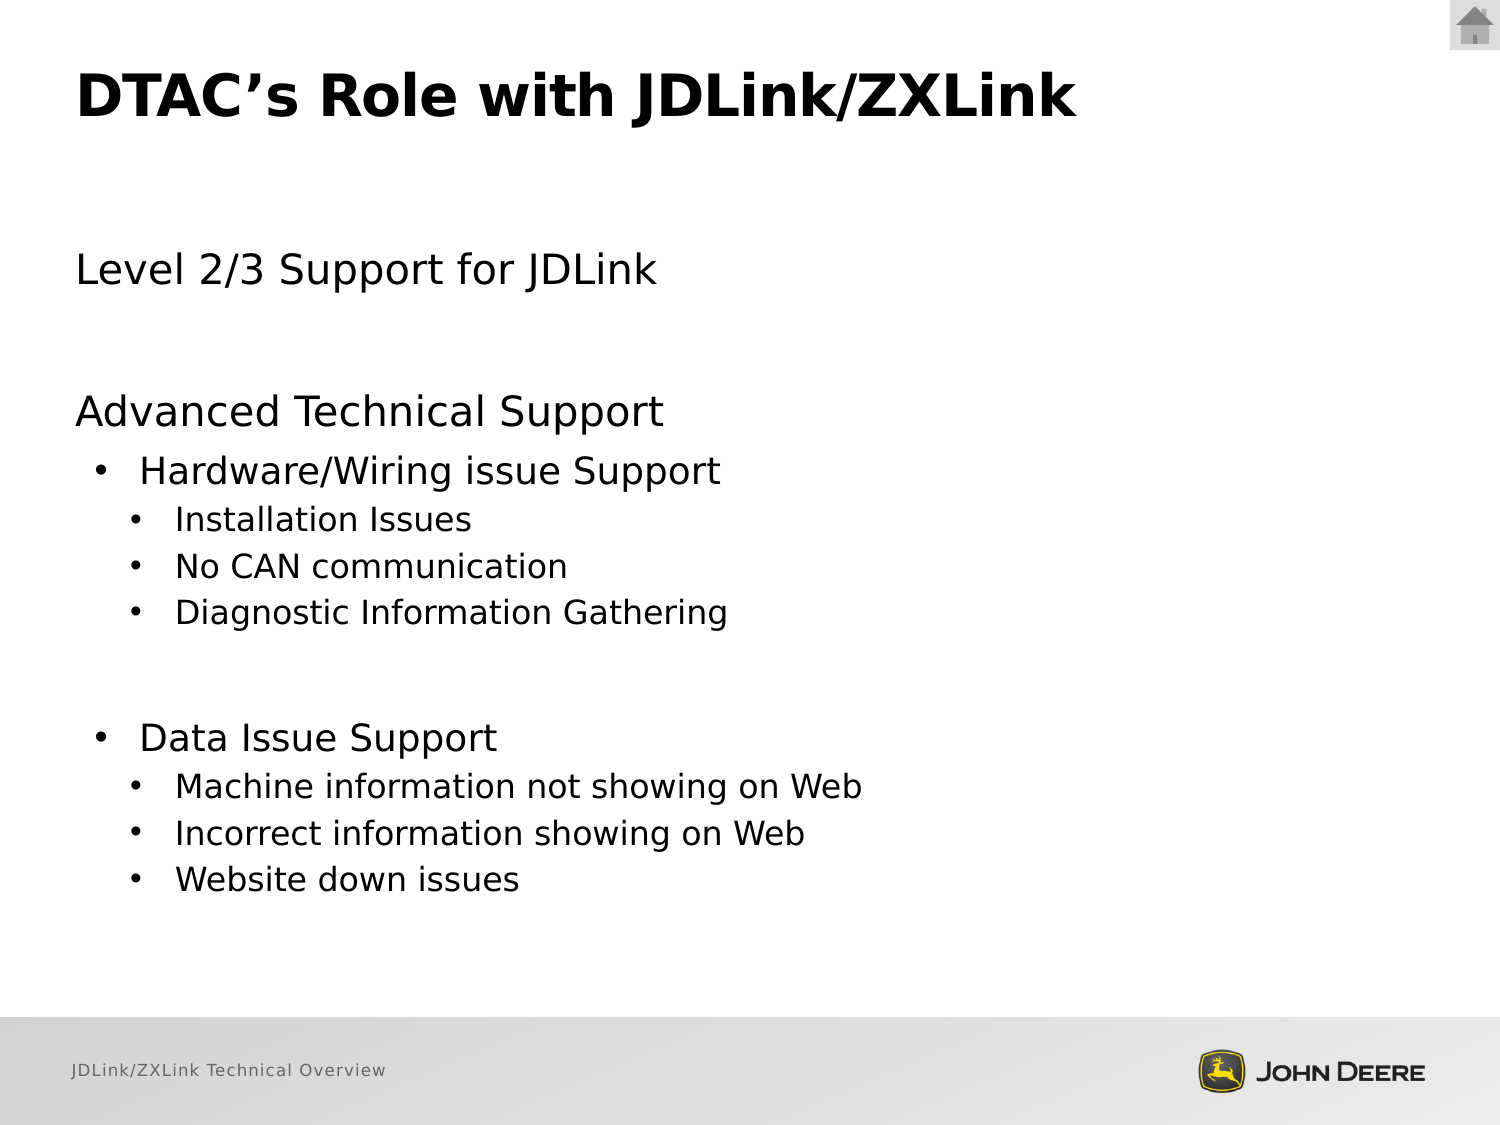

# DTAC’s Role with JDLink/ZXLink
Level 2/3 Support for JDLink

Advanced Technical Support
 Hardware/Wiring issue Support
 Installation Issues
 No CAN communication
 Diagnostic Information Gathering

 Data Issue Support
 Machine information not showing on Web
 Incorrect information showing on Web
 Website down issues